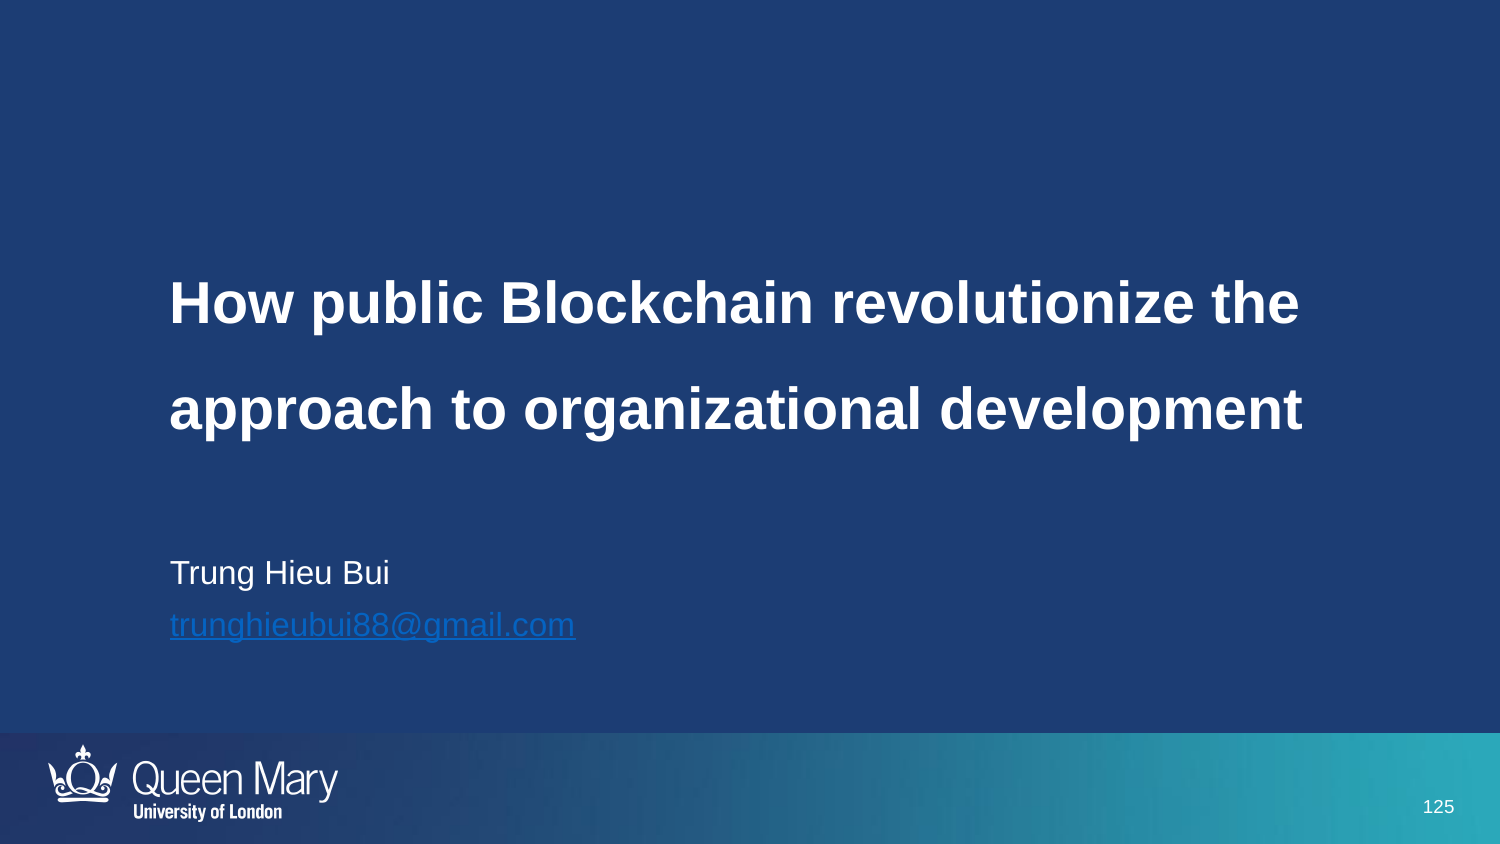

How public Blockchain revolutionize the approach to organizational development

Trung Hieu Bui
trunghieubui88@gmail.com